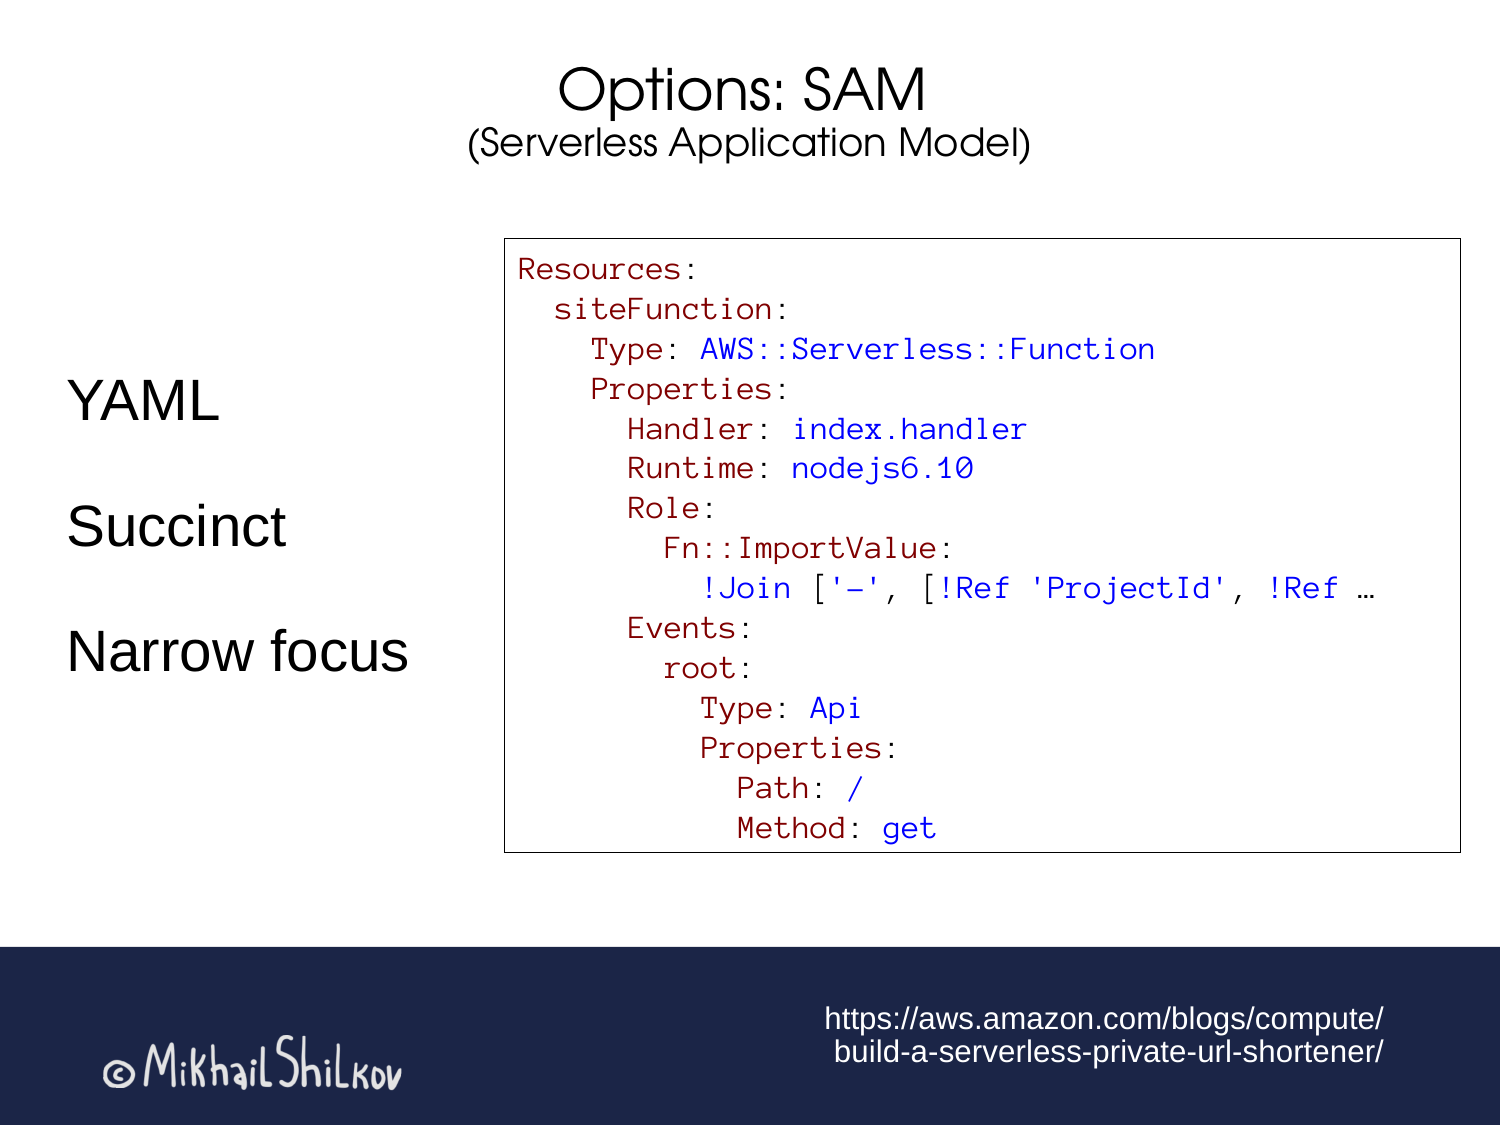

# Options: SAM (Serverless Application Model)
Resources:
  siteFunction:
    Type: AWS::Serverless::Function
    Properties:
      Handler: index.handler
      Runtime: nodejs6.10
      Role:
        Fn::ImportValue:
          !Join ['-', [!Ref 'ProjectId', !Ref …
      Events:
        root:
          Type: Api
          Properties:
            Path: /
            Method: get
YAML

Succinct
Narrow focus
https://aws.amazon.com/blogs/compute/
build-a-serverless-private-url-shortener/